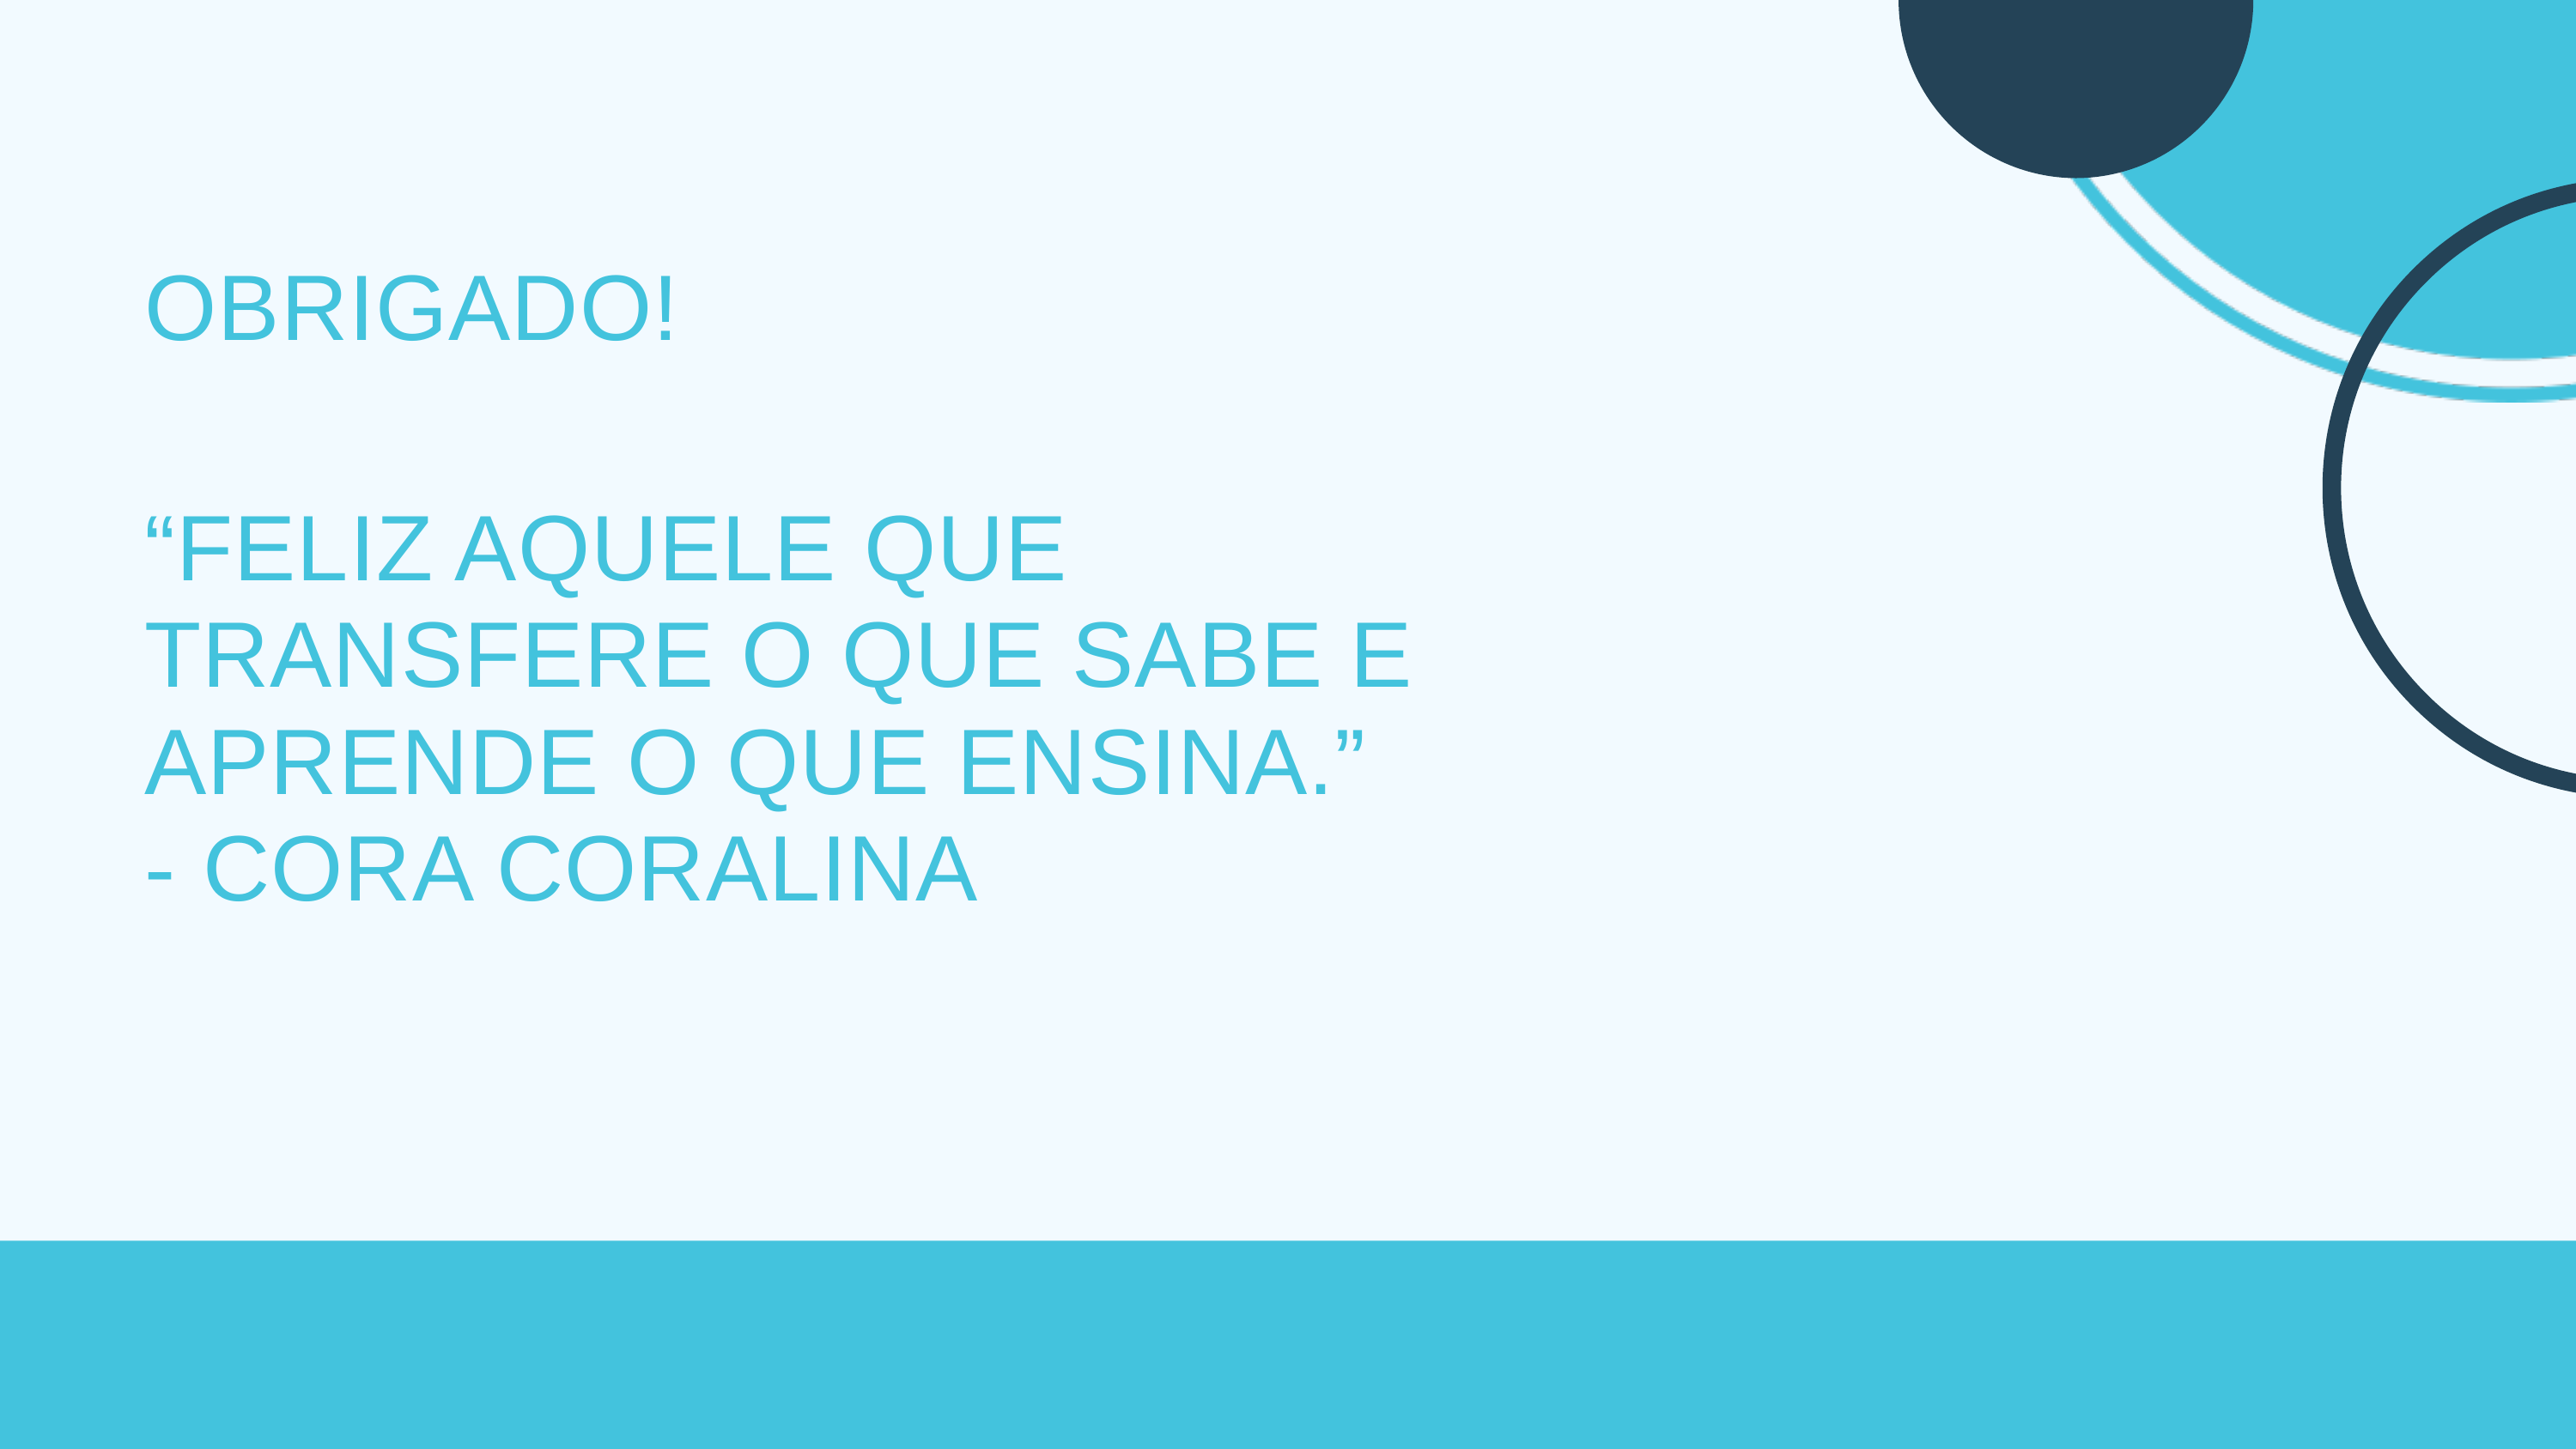

OBRIGADO!
“FELIZ AQUELE QUE TRANSFERE O QUE SABE E APRENDE O QUE ENSINA.”
- CORA CORALINA